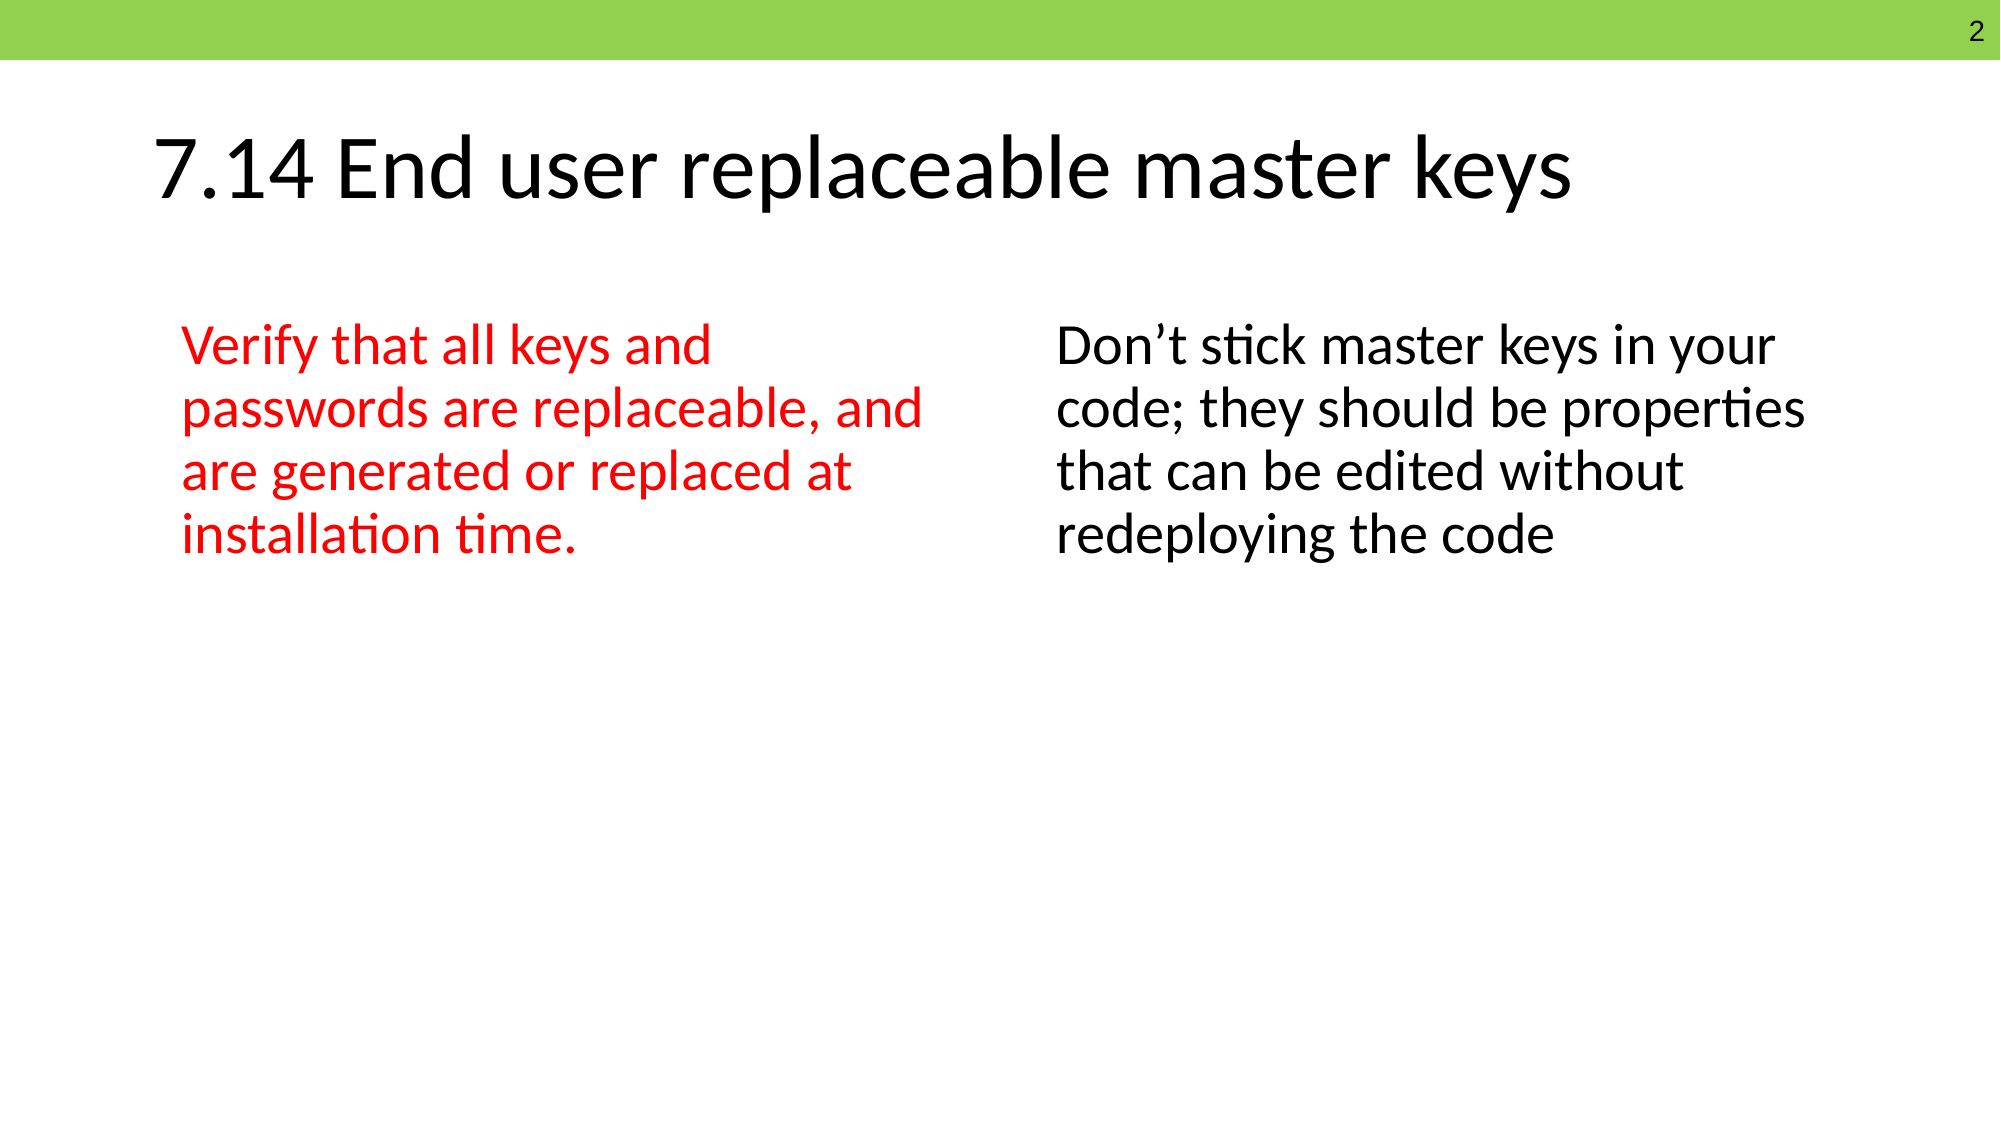

# 7.14 End user replaceable master keys
Verify that all keys and passwords are replaceable, and are generated or replaced at installation time.
Don’t stick master keys in your code; they should be properties that can be edited without redeploying the code